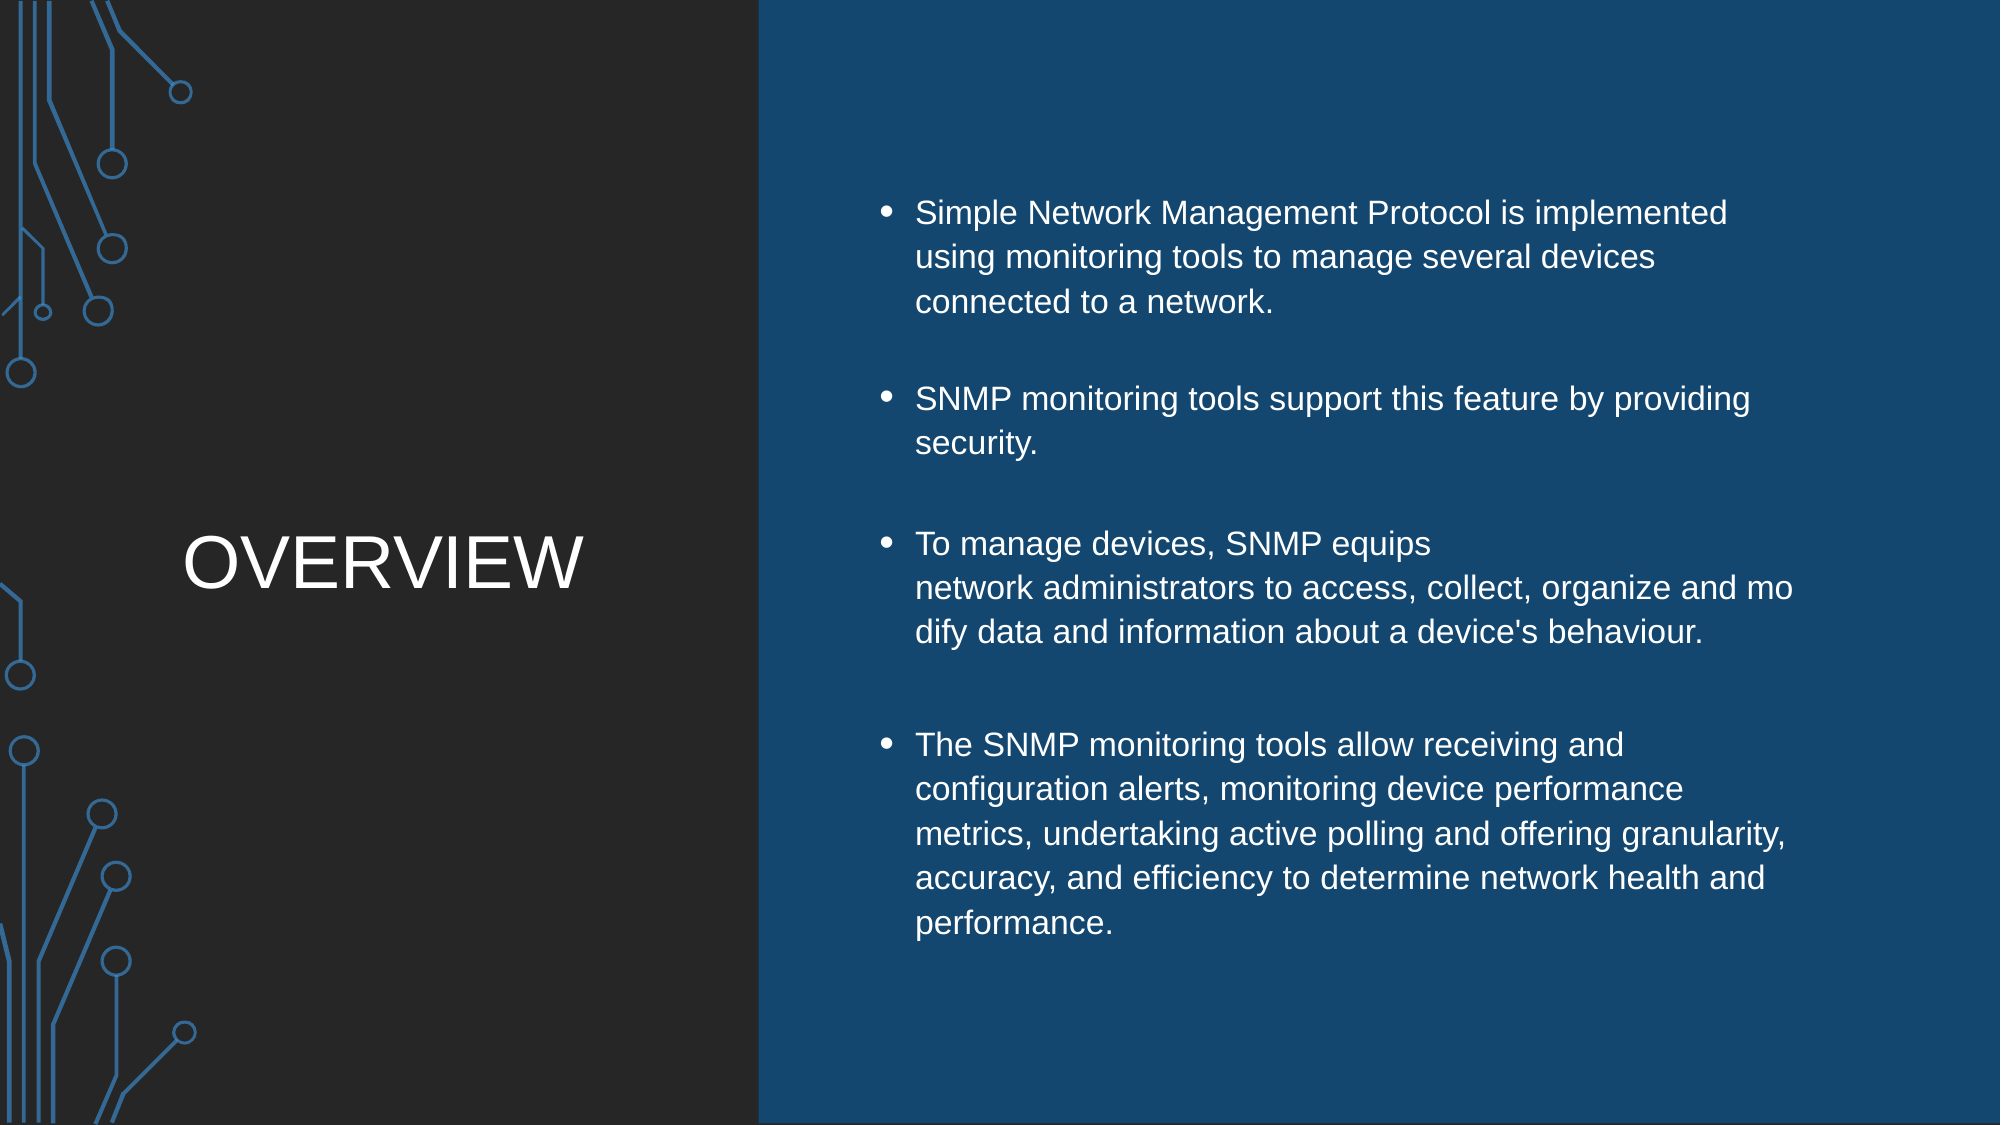

# Overview
Simple Network Management Protocol is implemented using monitoring tools to manage several devices connected to a network.
SNMP monitoring tools support this feature by providing security.
To manage devices, SNMP equips network administrators to access, collect, organize and modify data and information about a device's behaviour.

The SNMP monitoring tools allow receiving and configuration alerts, monitoring device performance metrics, undertaking active polling and offering granularity, accuracy, and efficiency to determine network health and performance.